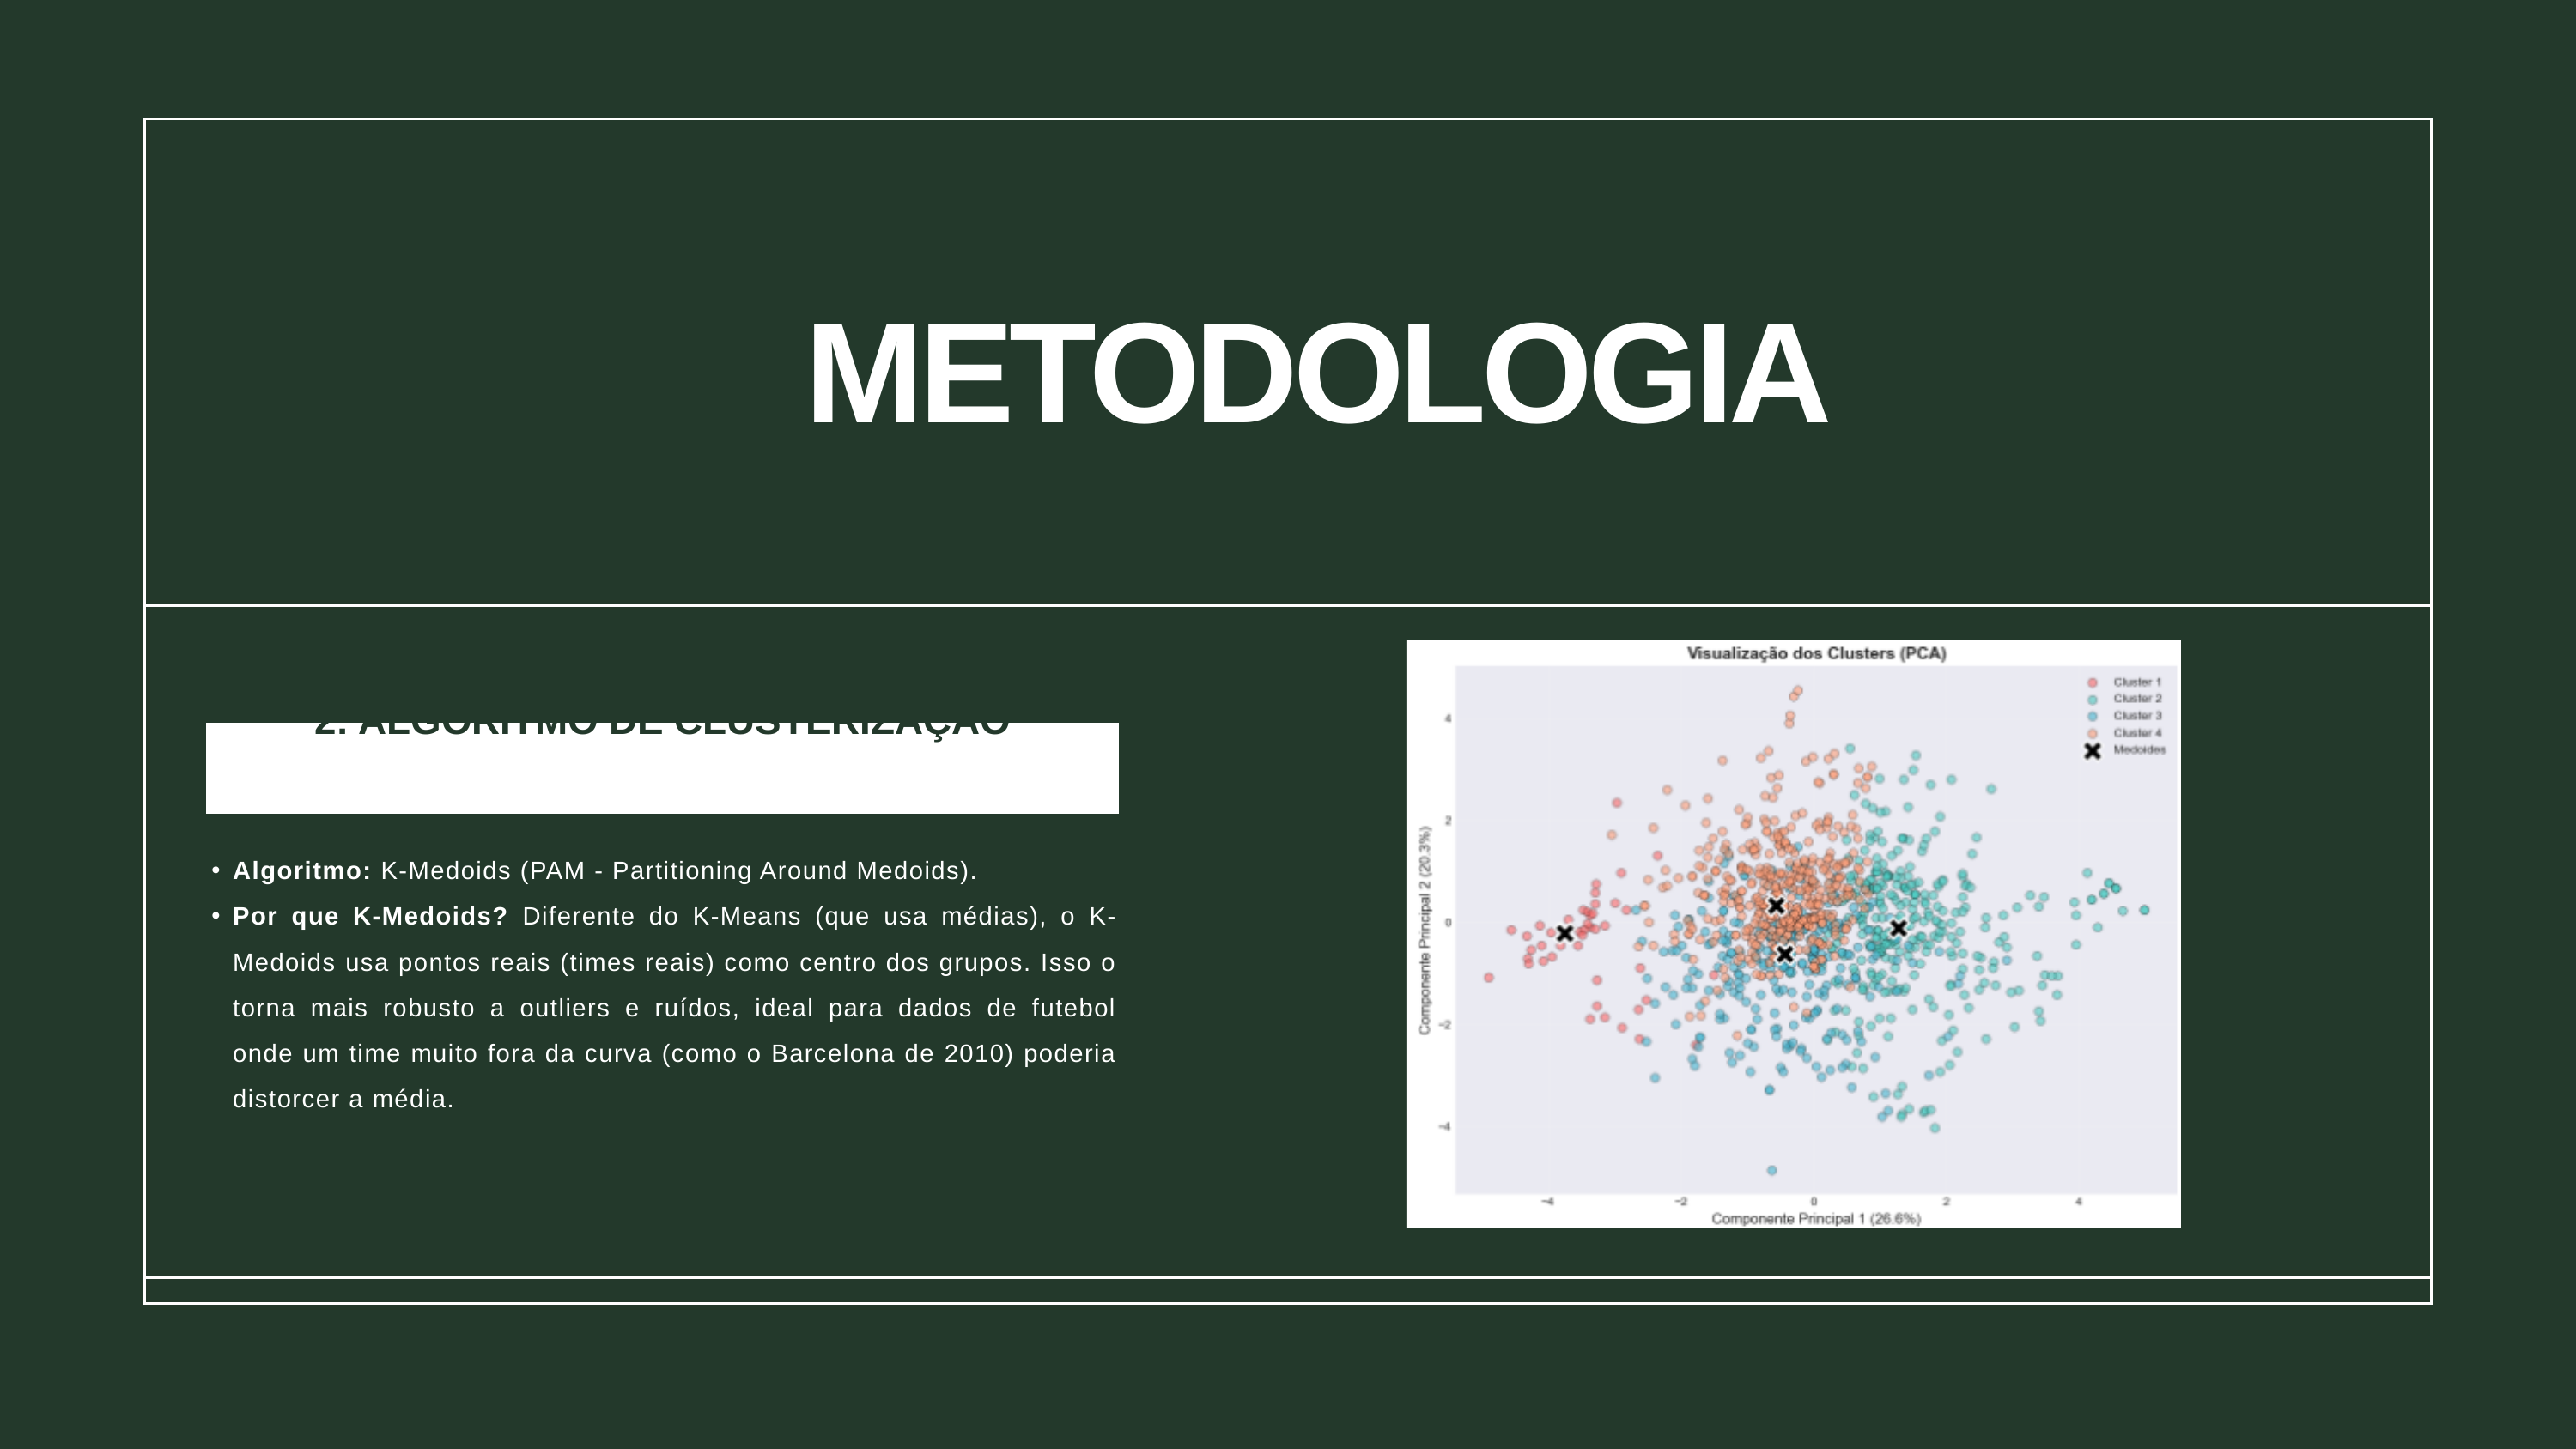

METODOLOGIA

2: ALGORITMO DE CLUSTERIZAÇÃO
Algoritmo: K-Medoids (PAM - Partitioning Around Medoids).
Por que K-Medoids? Diferente do K-Means (que usa médias), o K-Medoids usa pontos reais (times reais) como centro dos grupos. Isso o torna mais robusto a outliers e ruídos, ideal para dados de futebol onde um time muito fora da curva (como o Barcelona de 2010) poderia distorcer a média.